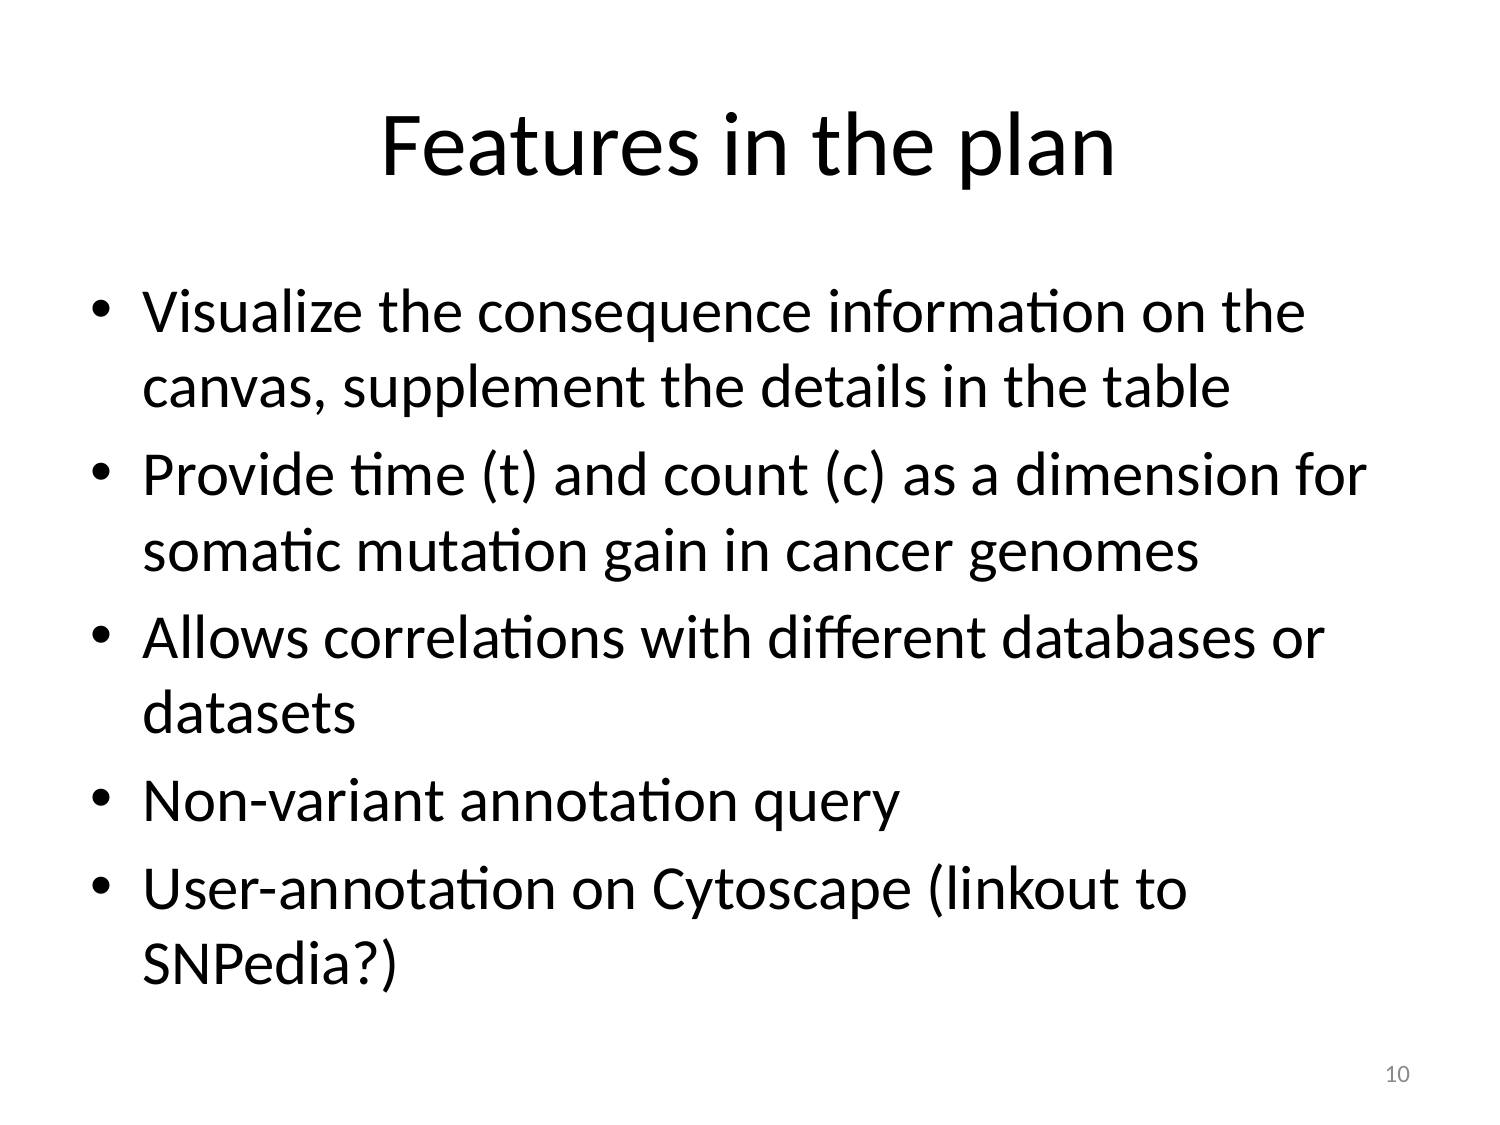

# Features in the plan
Visualize the consequence information on the canvas, supplement the details in the table
Provide time (t) and count (c) as a dimension for somatic mutation gain in cancer genomes
Allows correlations with different databases or datasets
Non-variant annotation query
User-annotation on Cytoscape (linkout to SNPedia?)
10